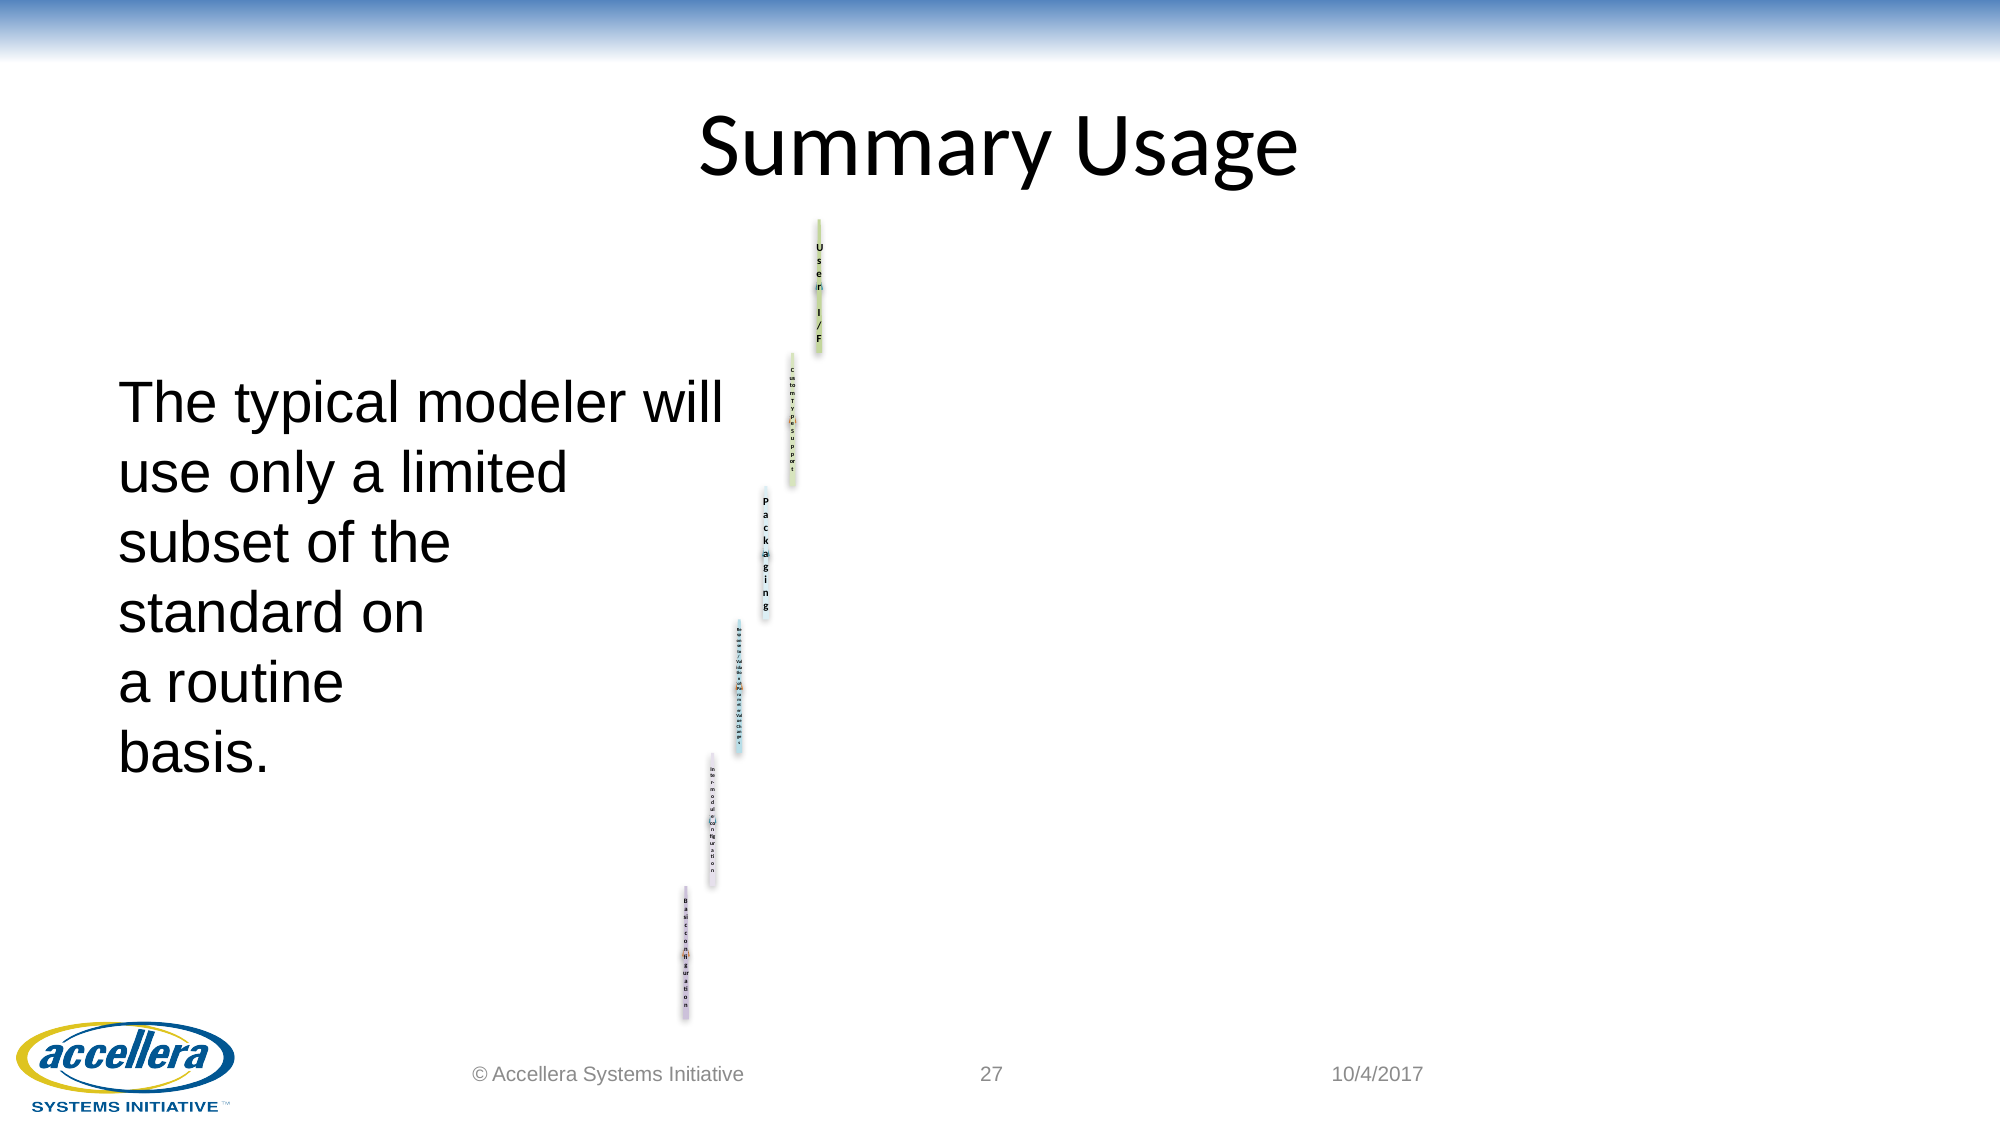

# Summary Usage
Custom
Type Support
Packaging
originator
cci_value
cci_value_converter
custom broker
broker
Inter-module configuration
Basic configuration
parameter
handle
The typical modeler will
use only a limited
subset of the
standard on
a routine
basis.
© Accellera Systems Initiative
27
10/4/2017